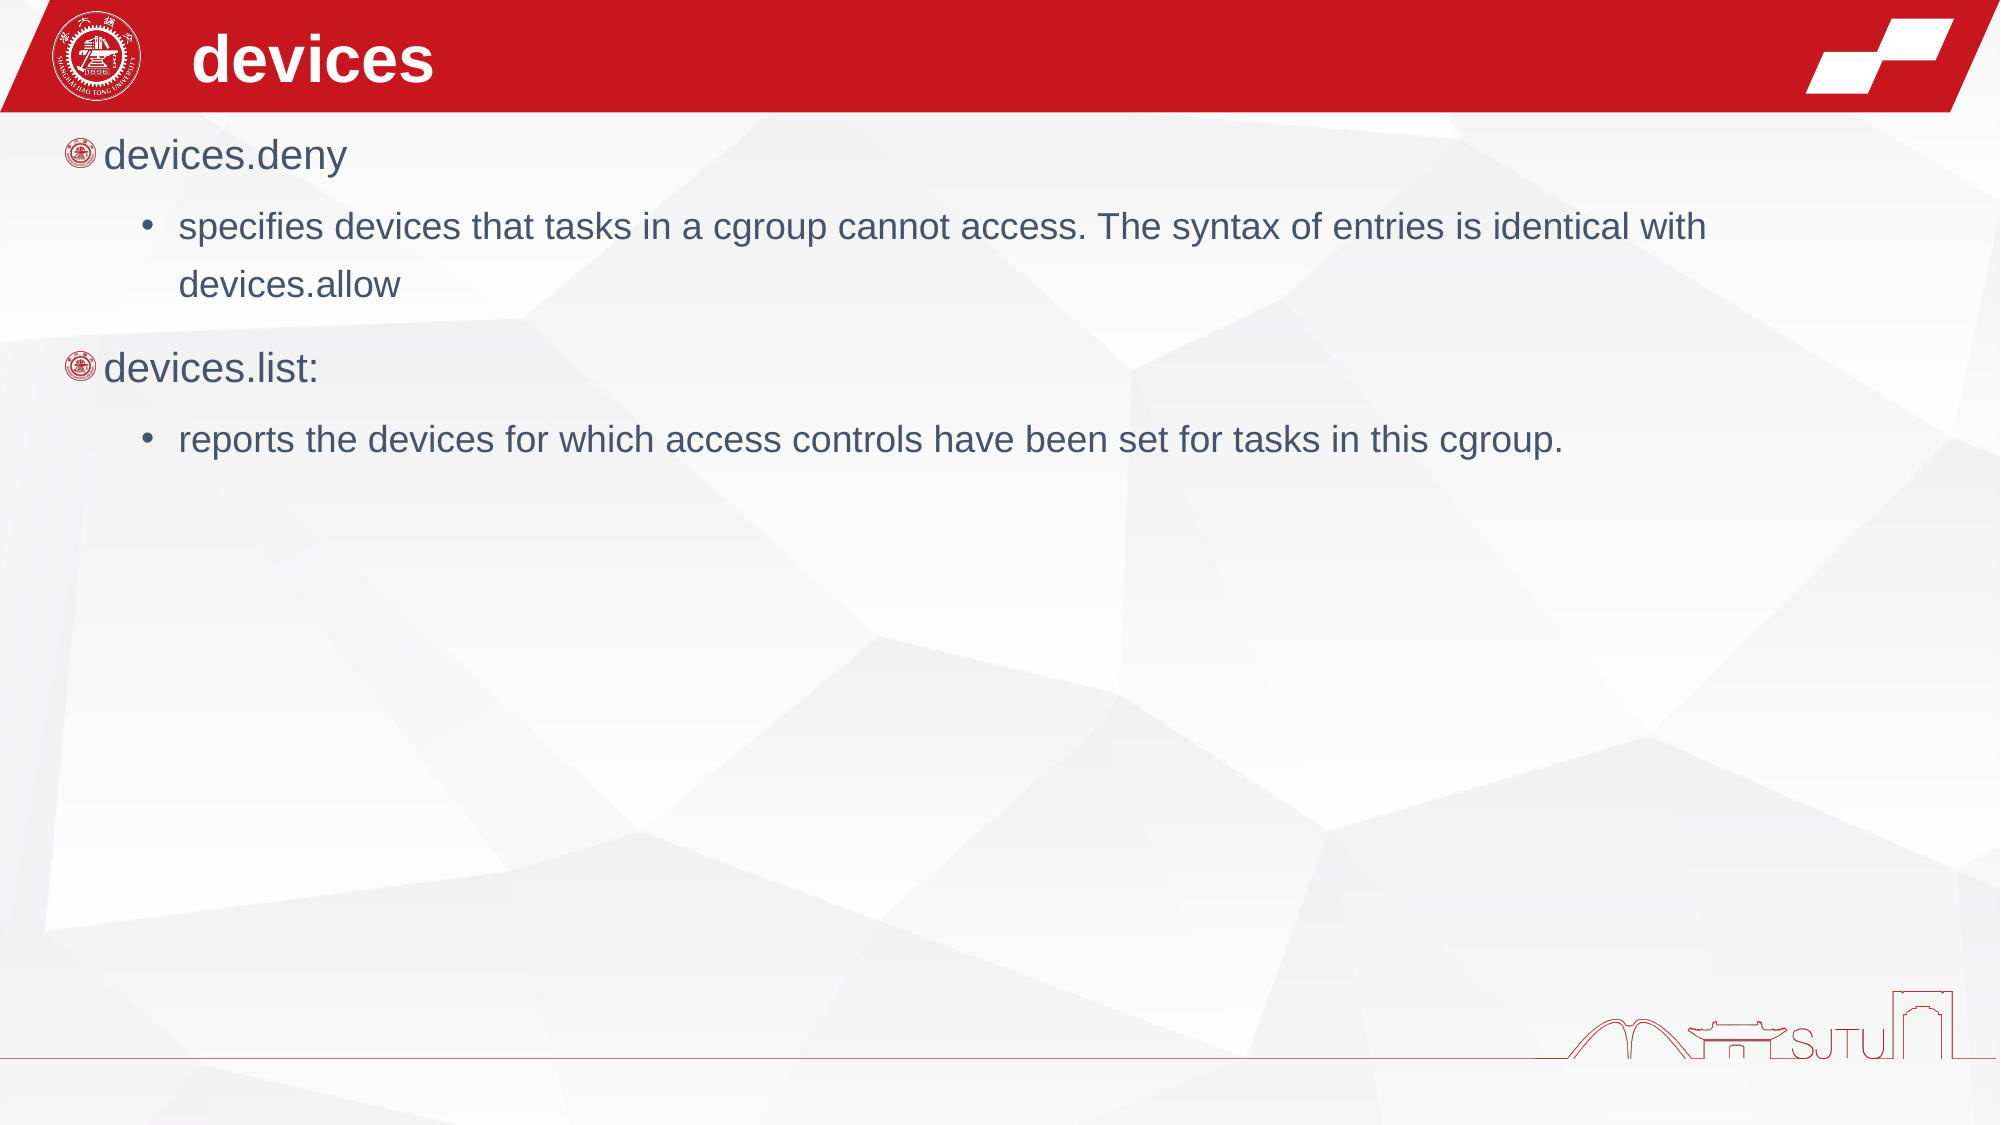

devices
devices.deny
specifies devices that tasks in a cgroup cannot access. The syntax of entries is identical with devices.allow
devices.list:
reports the devices for which access controls have been set for tasks in this cgroup.